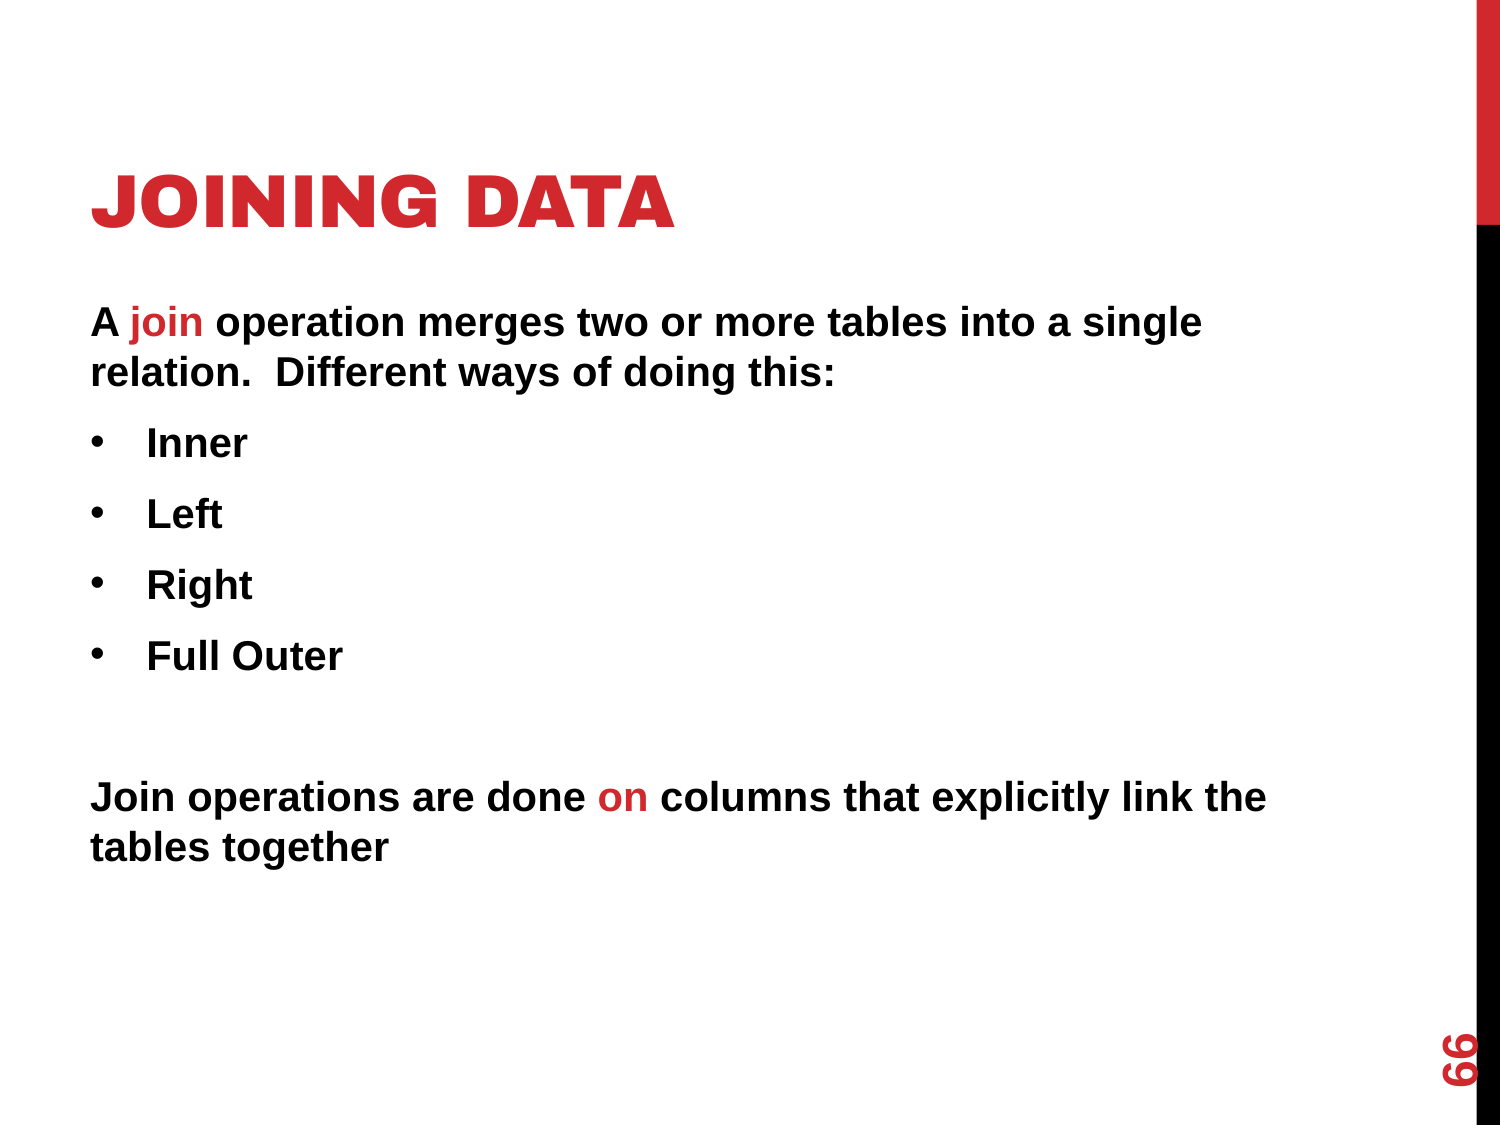

# Joining data
A join operation merges two or more tables into a single relation.  Different ways of doing this:
Inner
Left
Right
Full Outer

Join operations are done on columns that explicitly link the tables together

66